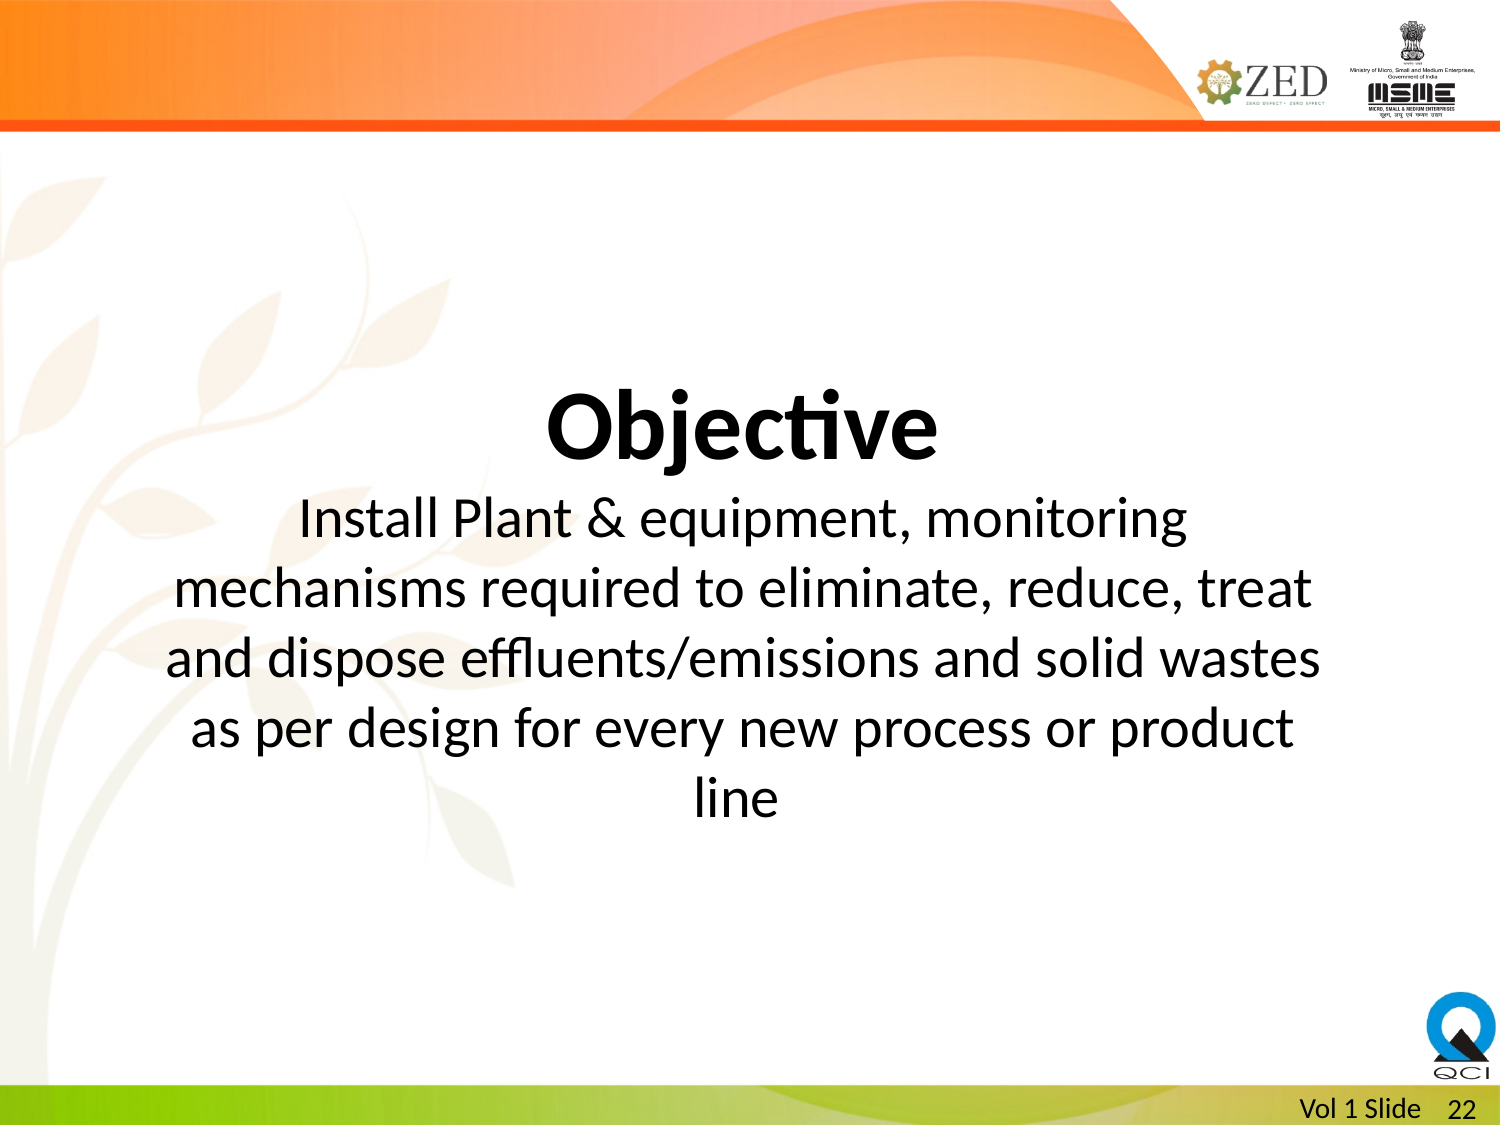

Objective
Install Plant & equipment, monitoring mechanisms required to eliminate, reduce, treat and dispose effluents/emissions and solid wastes as per design for every new process or product line